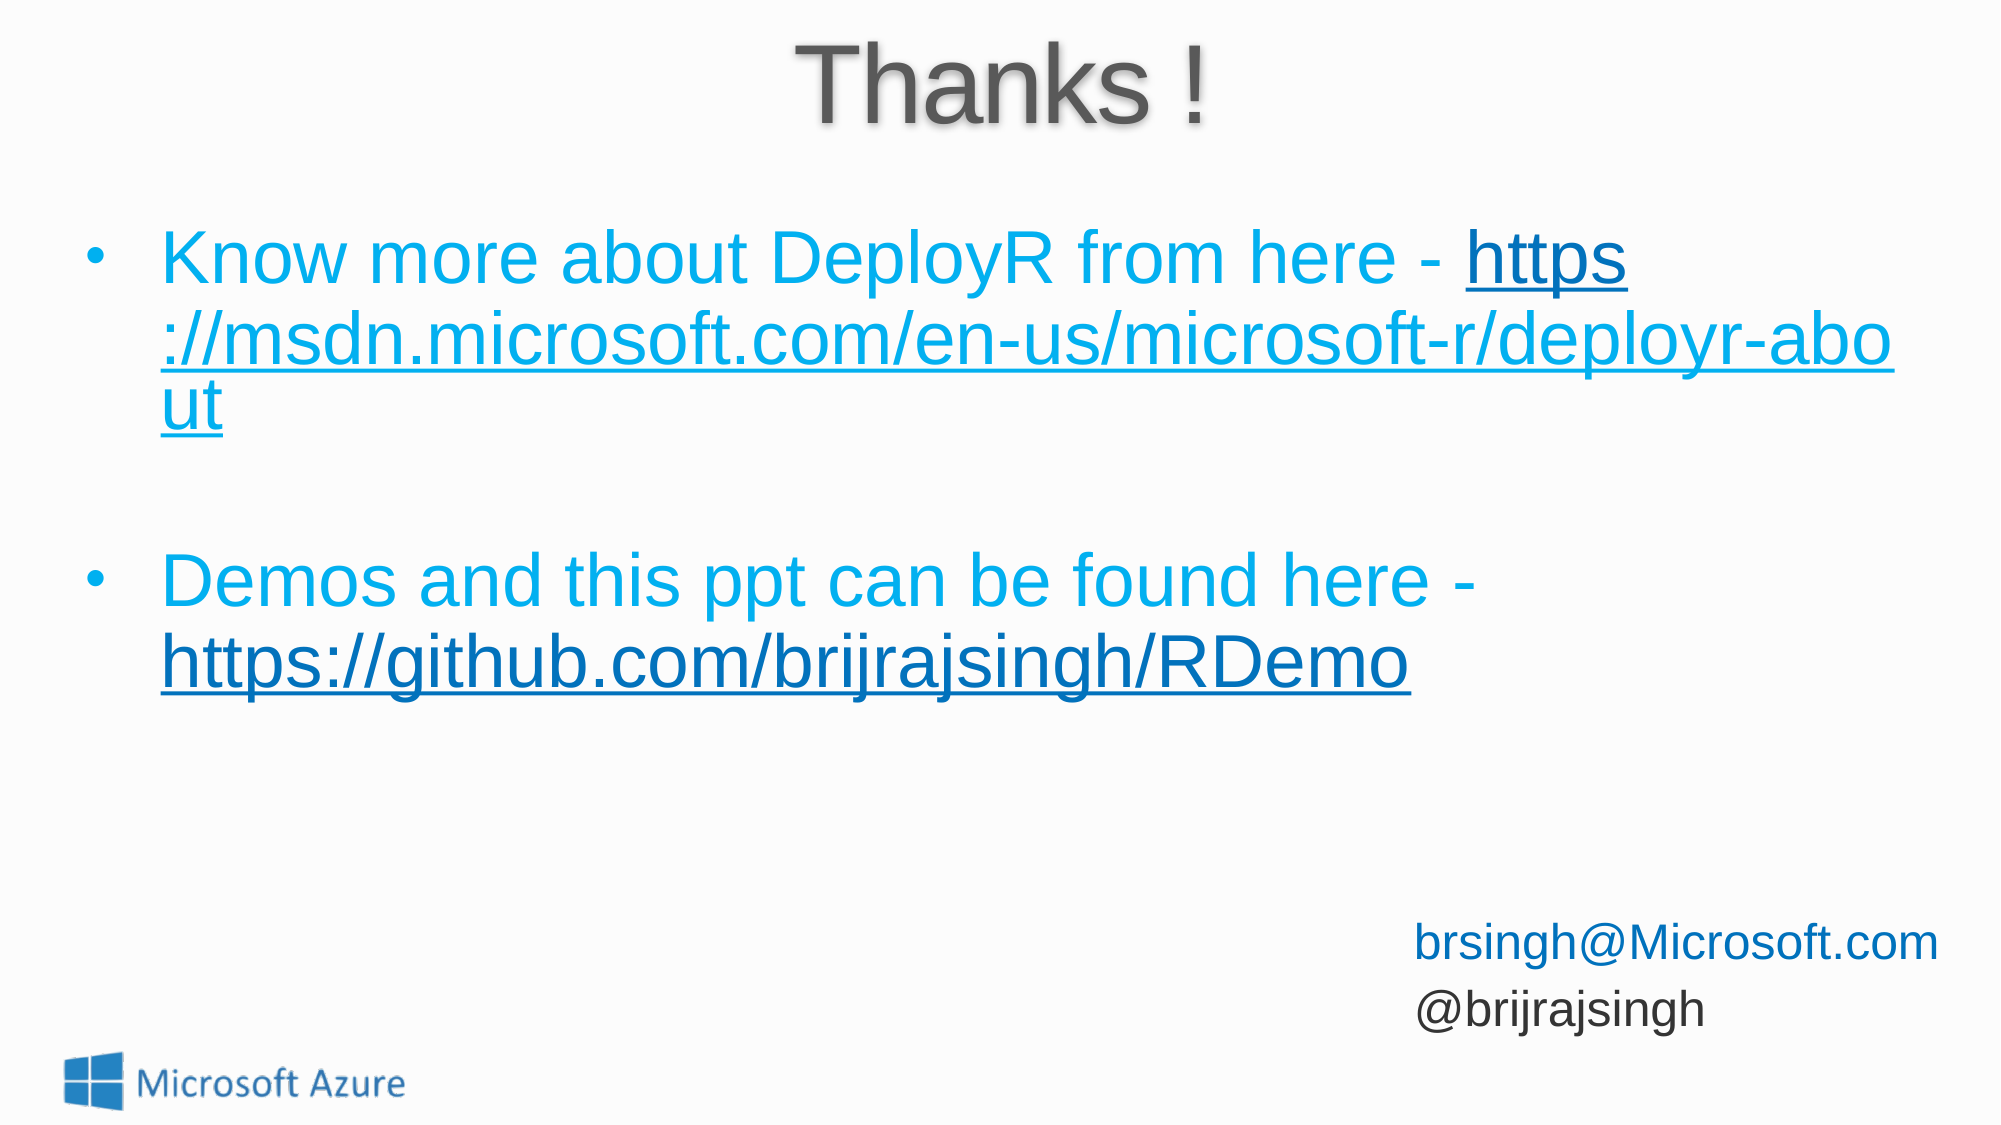

Thanks !
Know more about DeployR from here - https://msdn.microsoft.com/en-us/microsoft-r/deployr-about
Demos and this ppt can be found here - https://github.com/brijrajsingh/RDemo
brsingh@Microsoft.com
@brijrajsingh